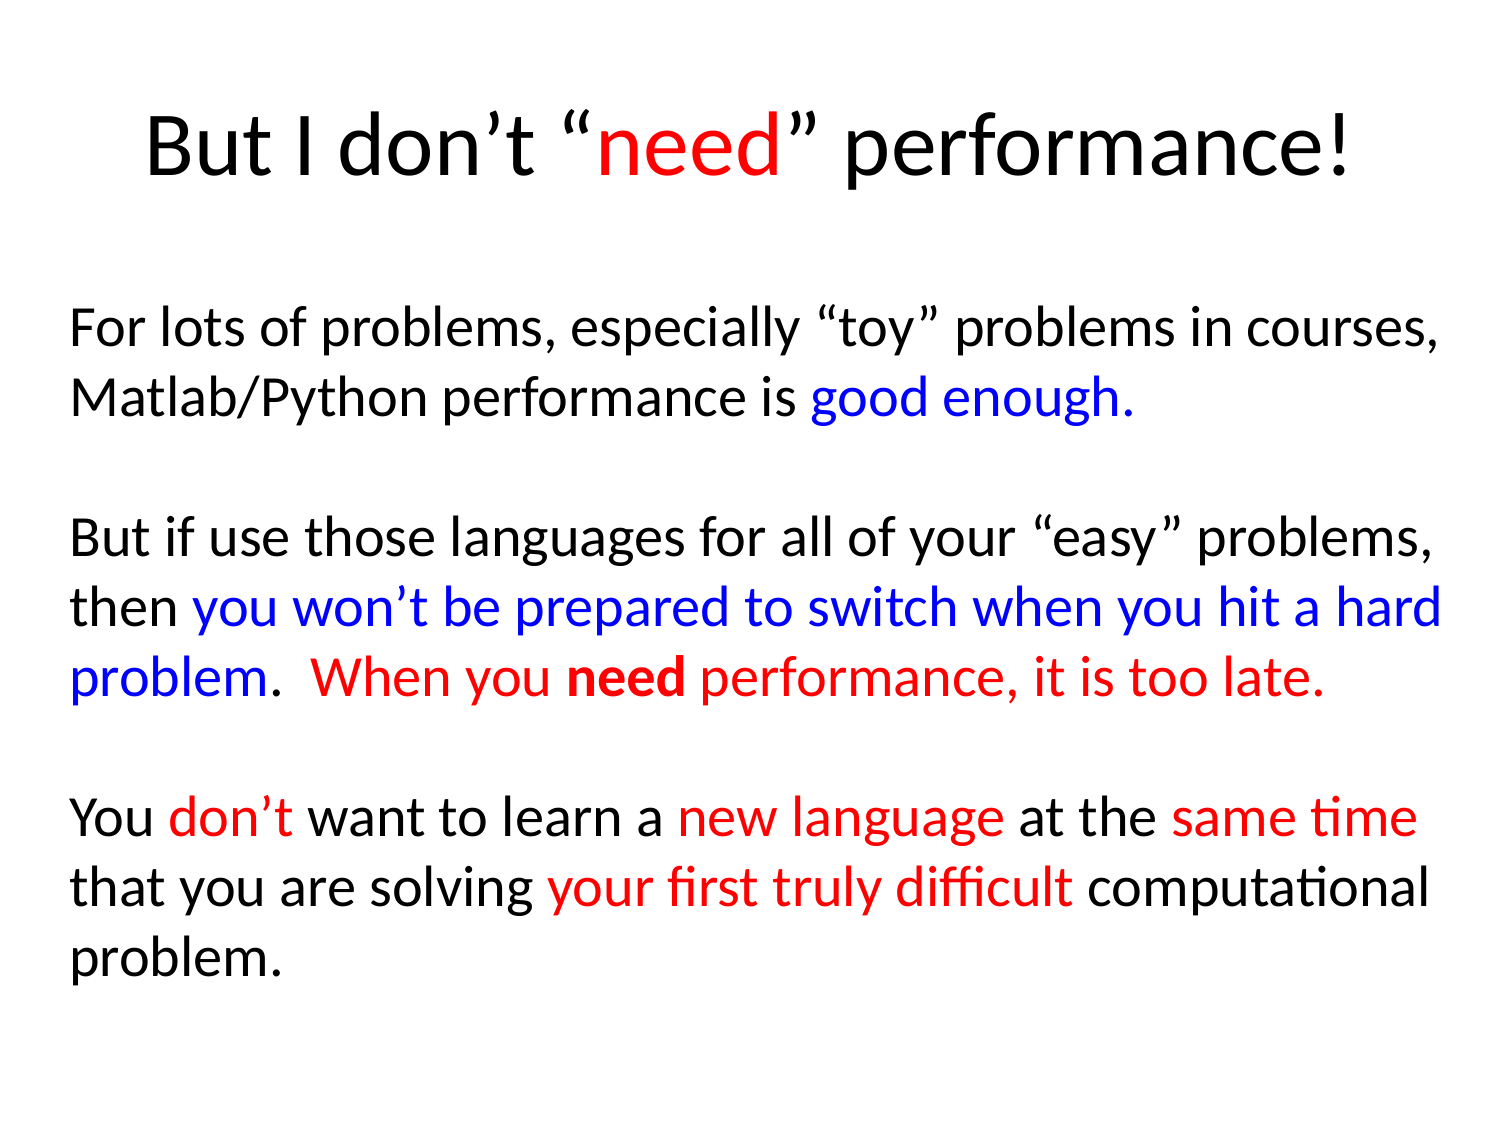

# But I don’t “need” performance!
For lots of problems, especially “toy” problems in courses, Matlab/Python performance is good enough.

But if use those languages for all of your “easy” problems, then you won’t be prepared to switch when you hit a hard problem.  When you need performance, it is too late.

You don’t want to learn a new language at the same time that you are solving your first truly difficult computational problem.